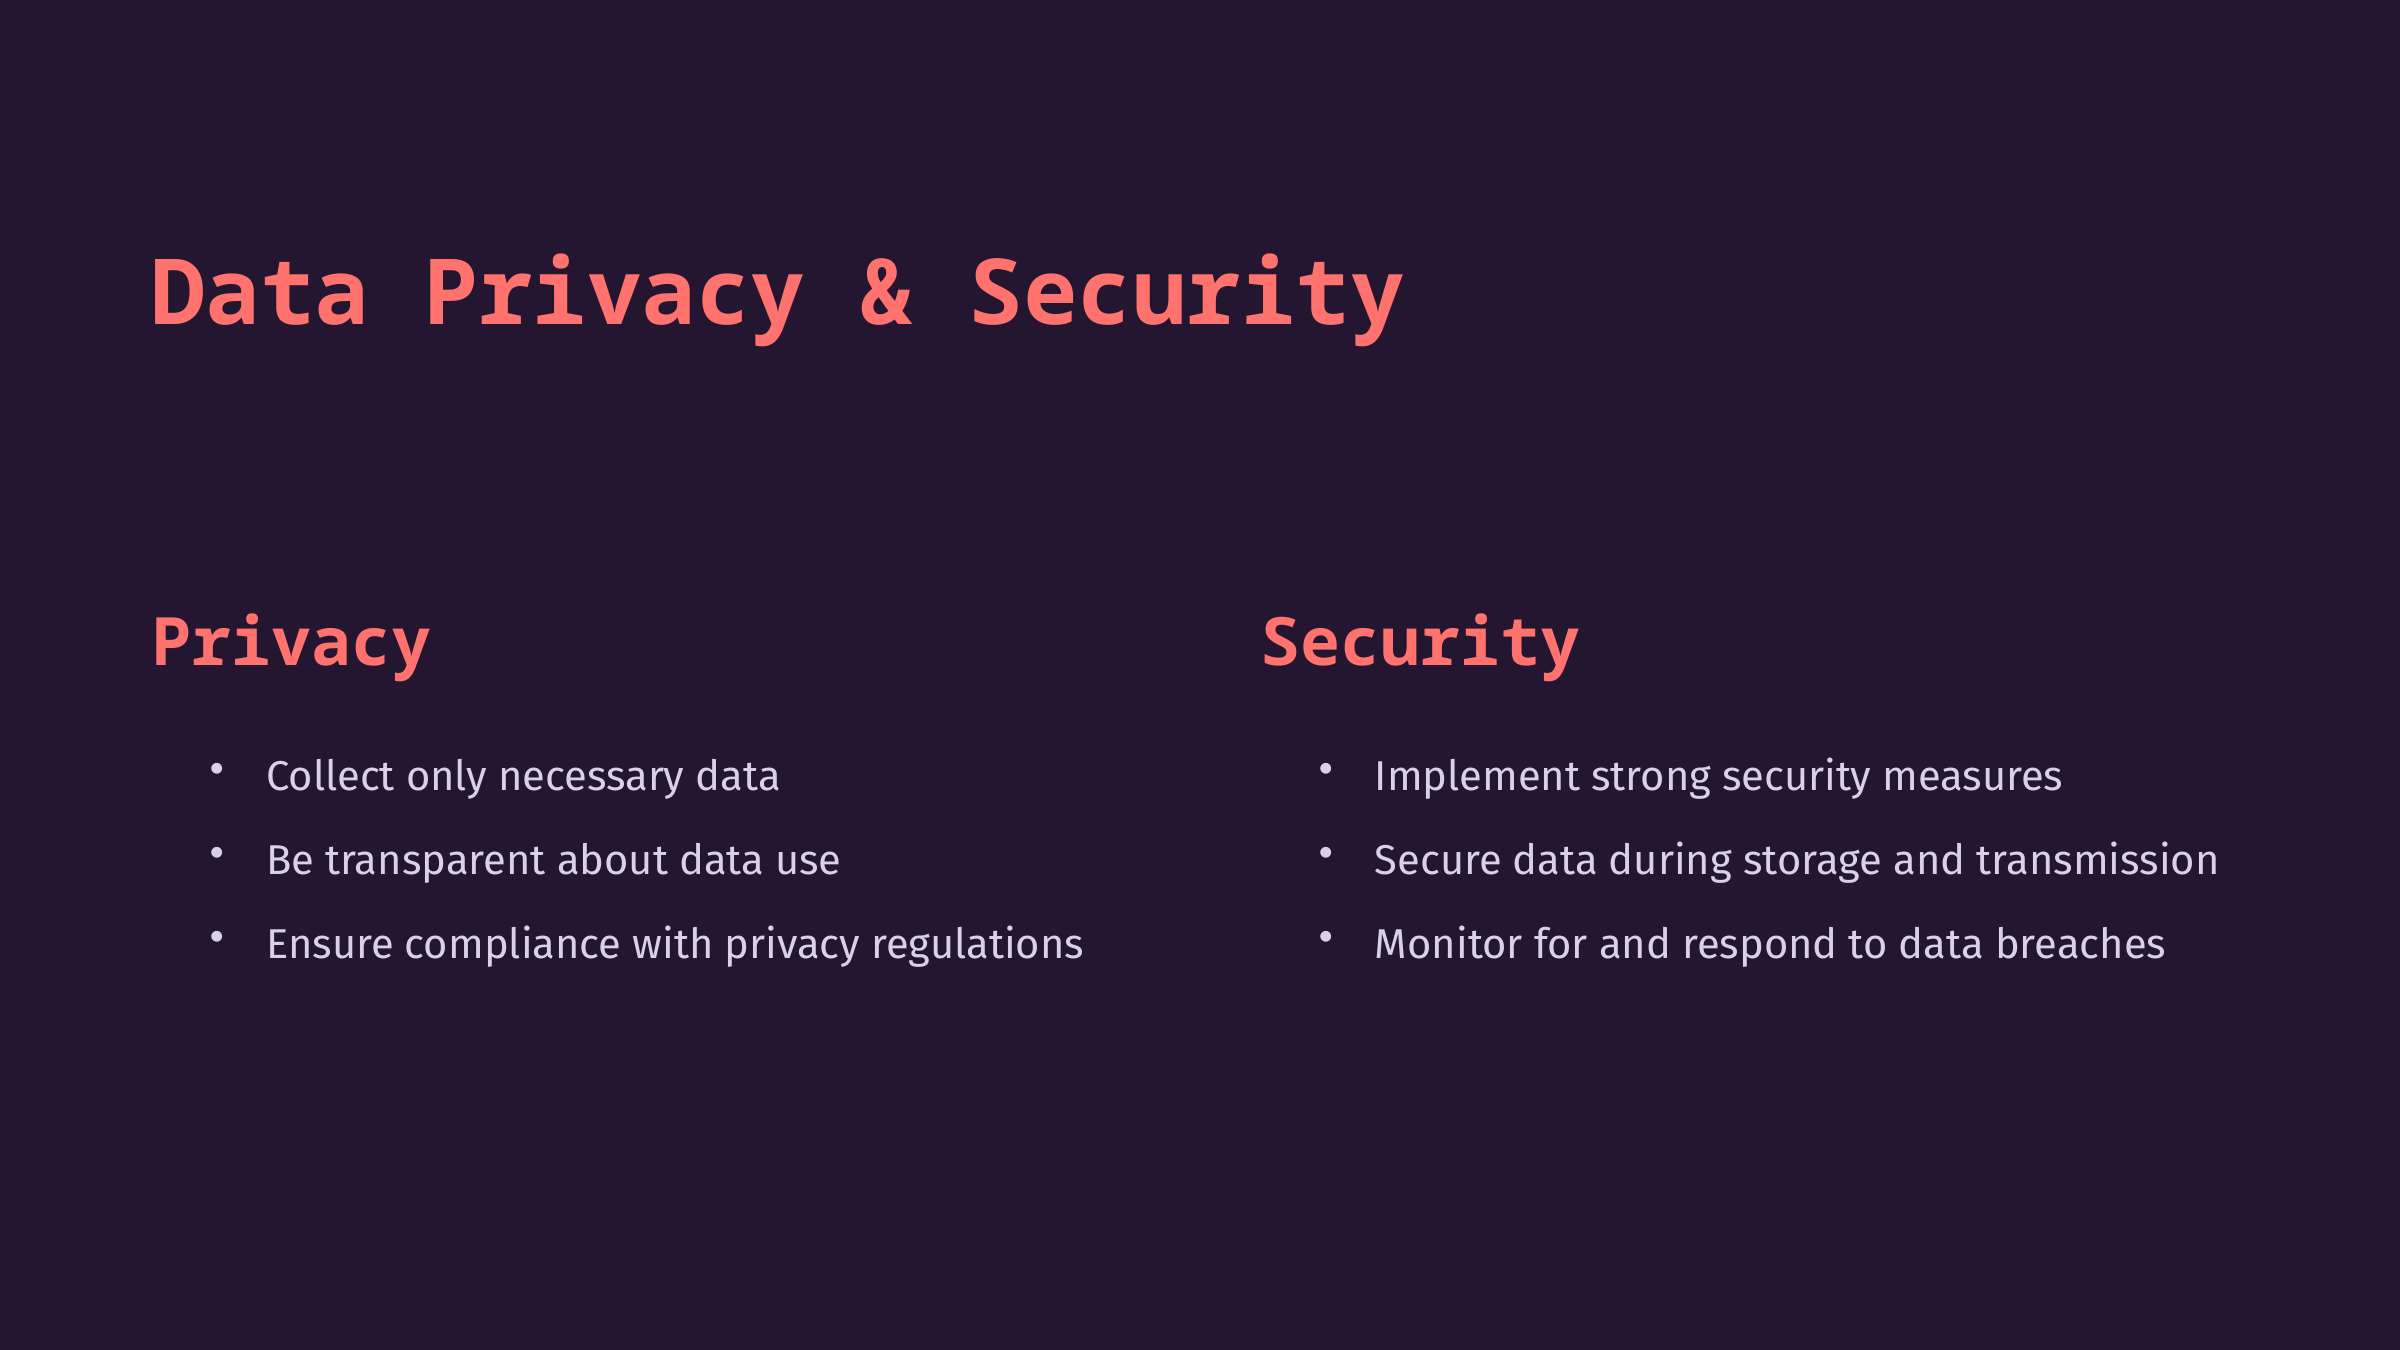

Data Privacy & Security
Privacy
Security
Collect only necessary data
Implement strong security measures
Be transparent about data use
Secure data during storage and transmission
Ensure compliance with privacy regulations
Monitor for and respond to data breaches